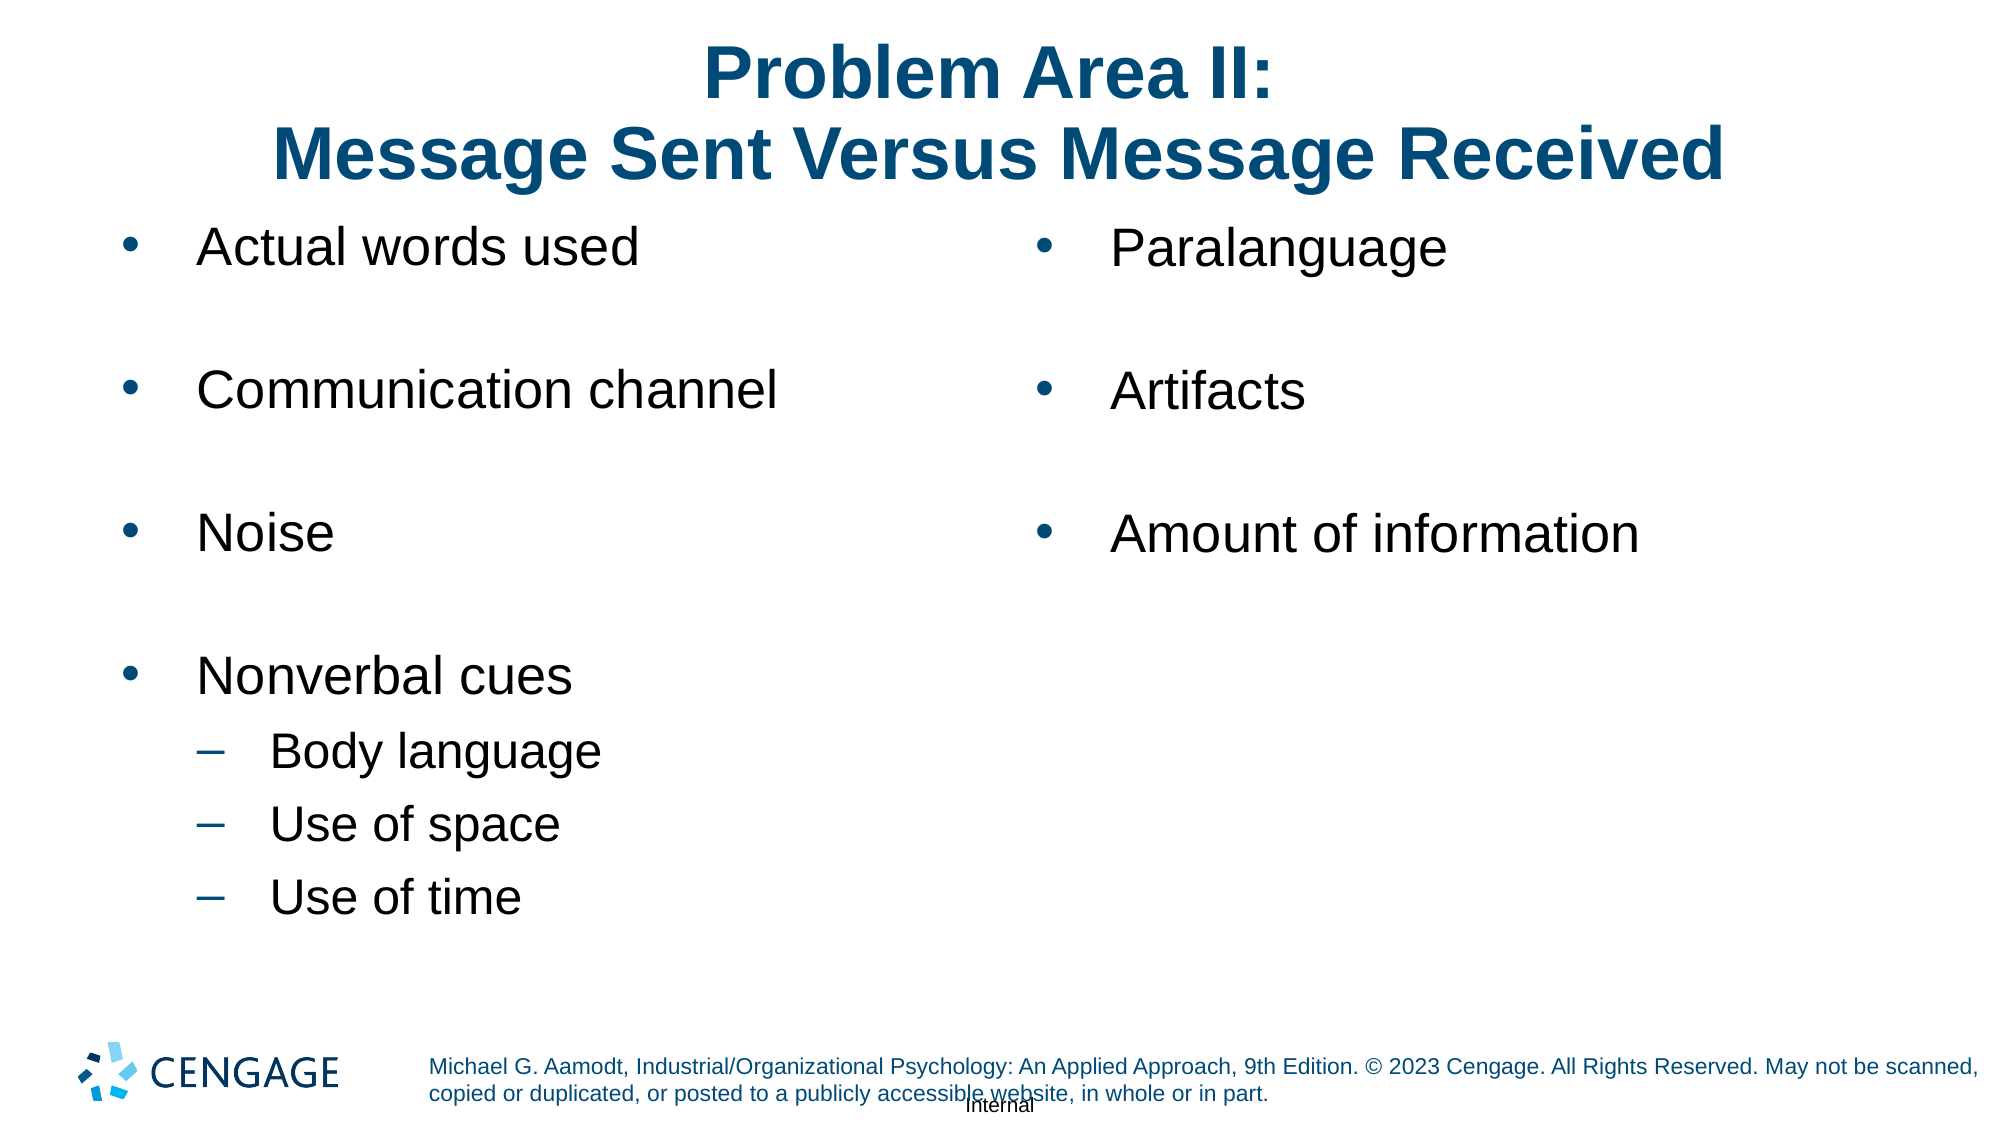

# Problem Area II: Message Sent Versus Message Received
Actual words used
Communication channel
Noise
Nonverbal cues
Body language
Use of space
Use of time
Paralanguage
Artifacts
Amount of information